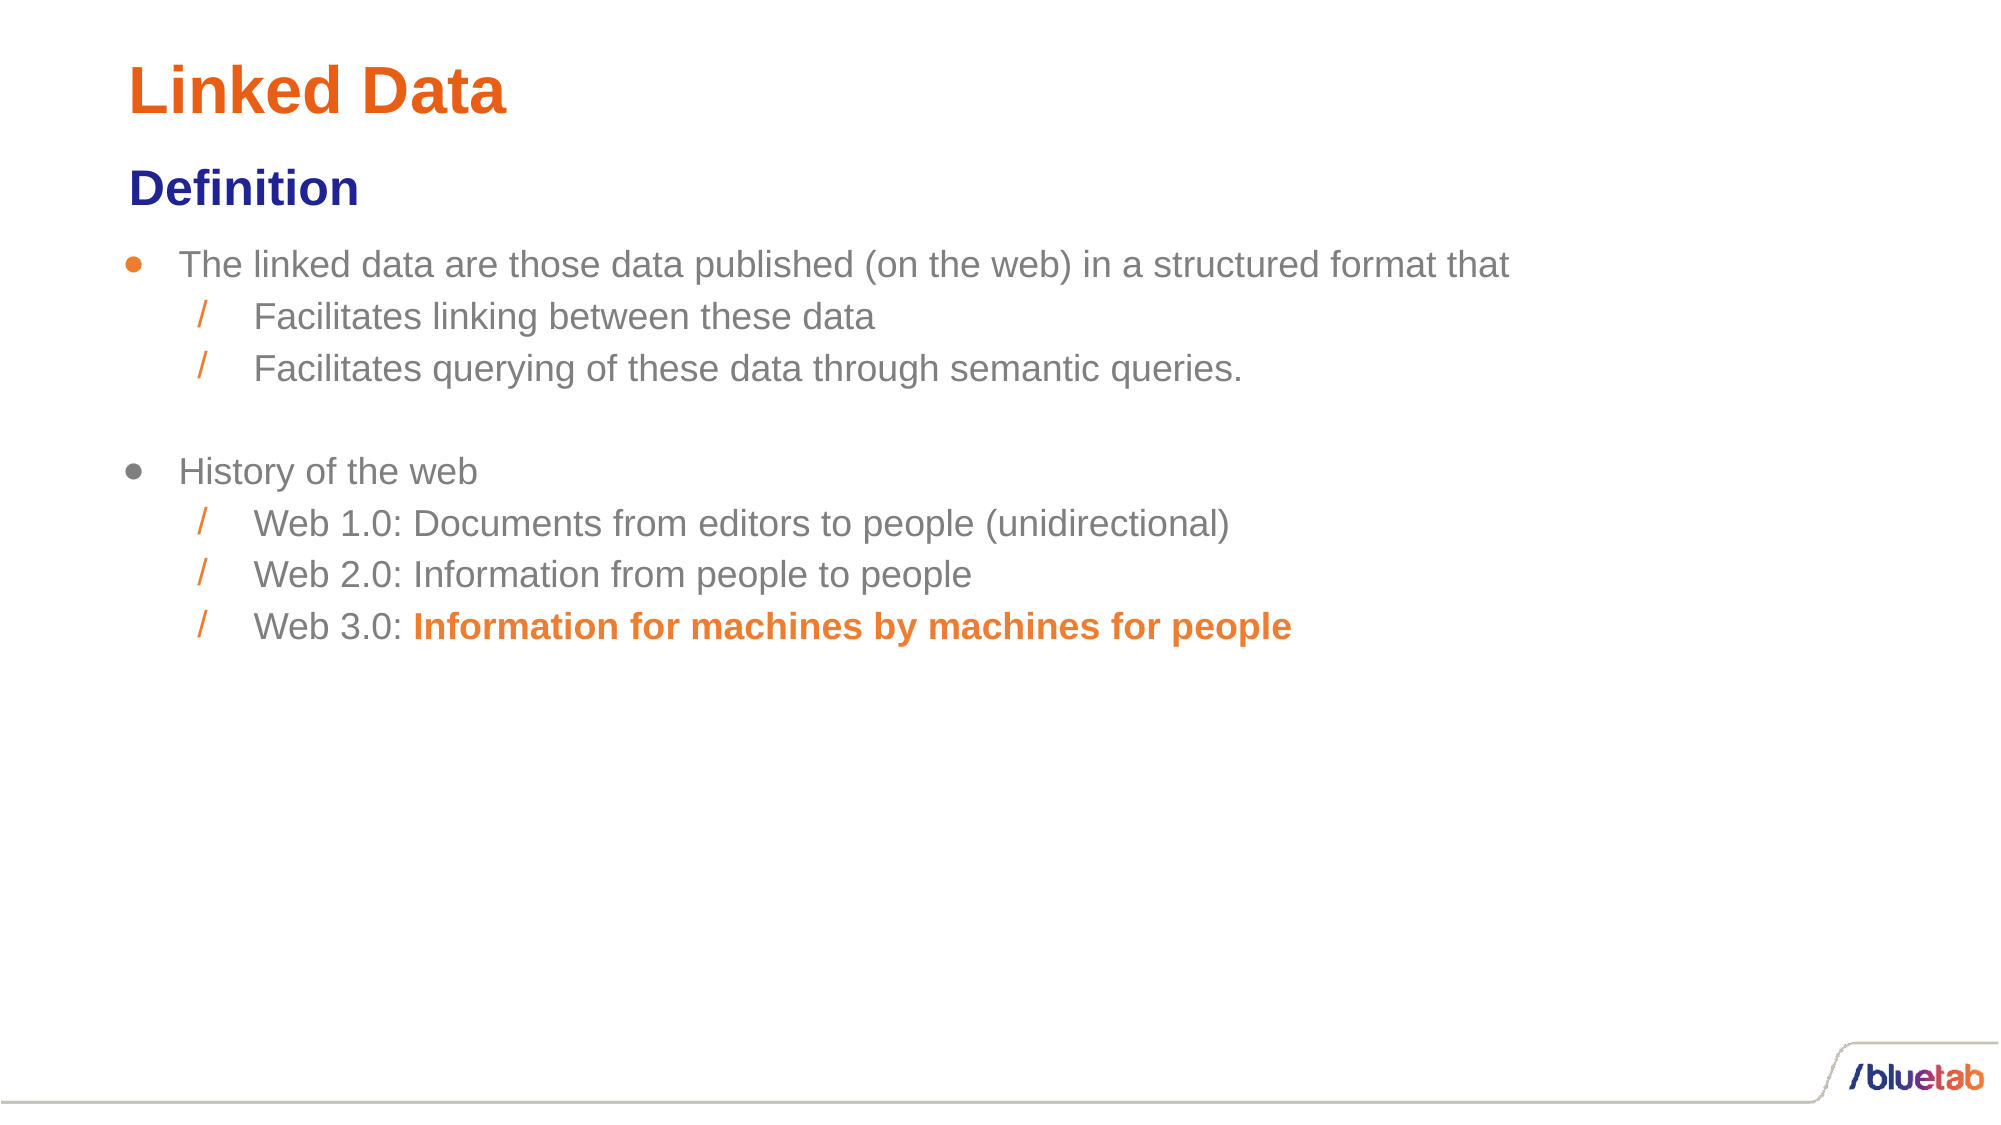

# Linked Data

Definition

The linked data are those data published (on the web) in a structured format that
Facilitates linking between these data
Facilitates querying of these data through semantic queries.

History of the web
Web 1.0: Documents from editors to people (unidirectional)
Web 2.0: Information from people to people
Web 3.0: Information for machines by machines for people